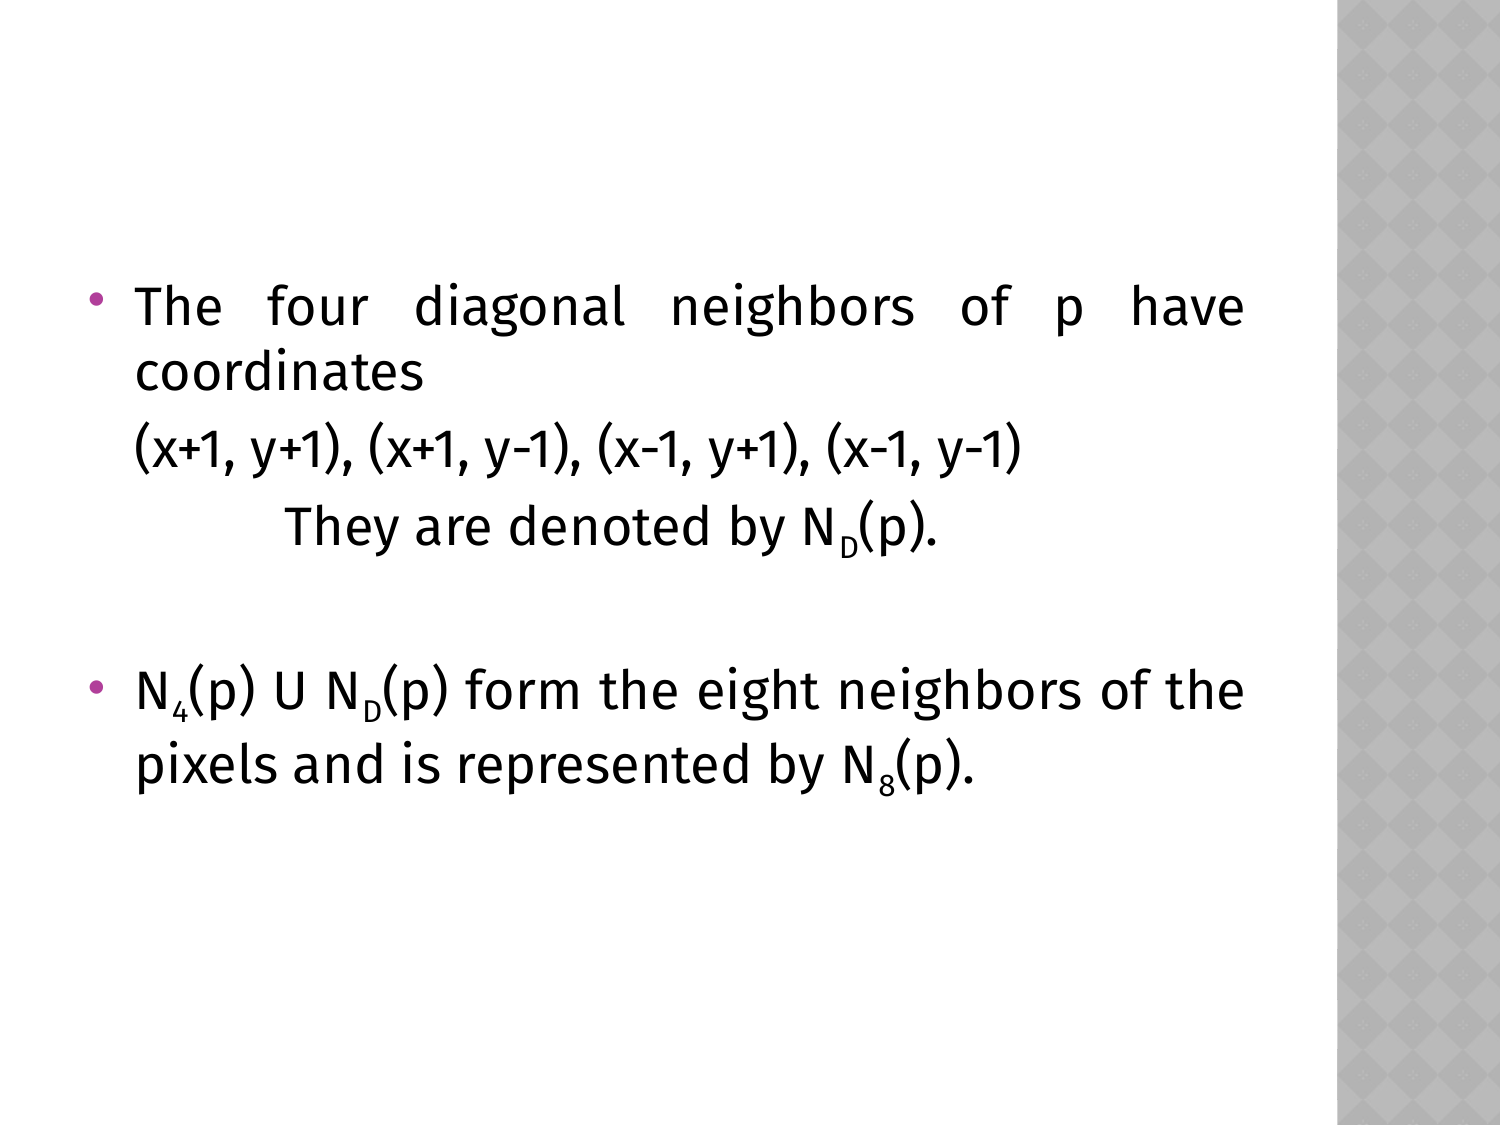

The four diagonal neighbors of p have coordinates
	(x+1, y+1), (x+1, y-1), (x-1, y+1), (x-1, y-1)
		They are denoted by ND(p).

N4(p) U ND(p) form the eight neighbors of the pixels and is represented by N8(p).